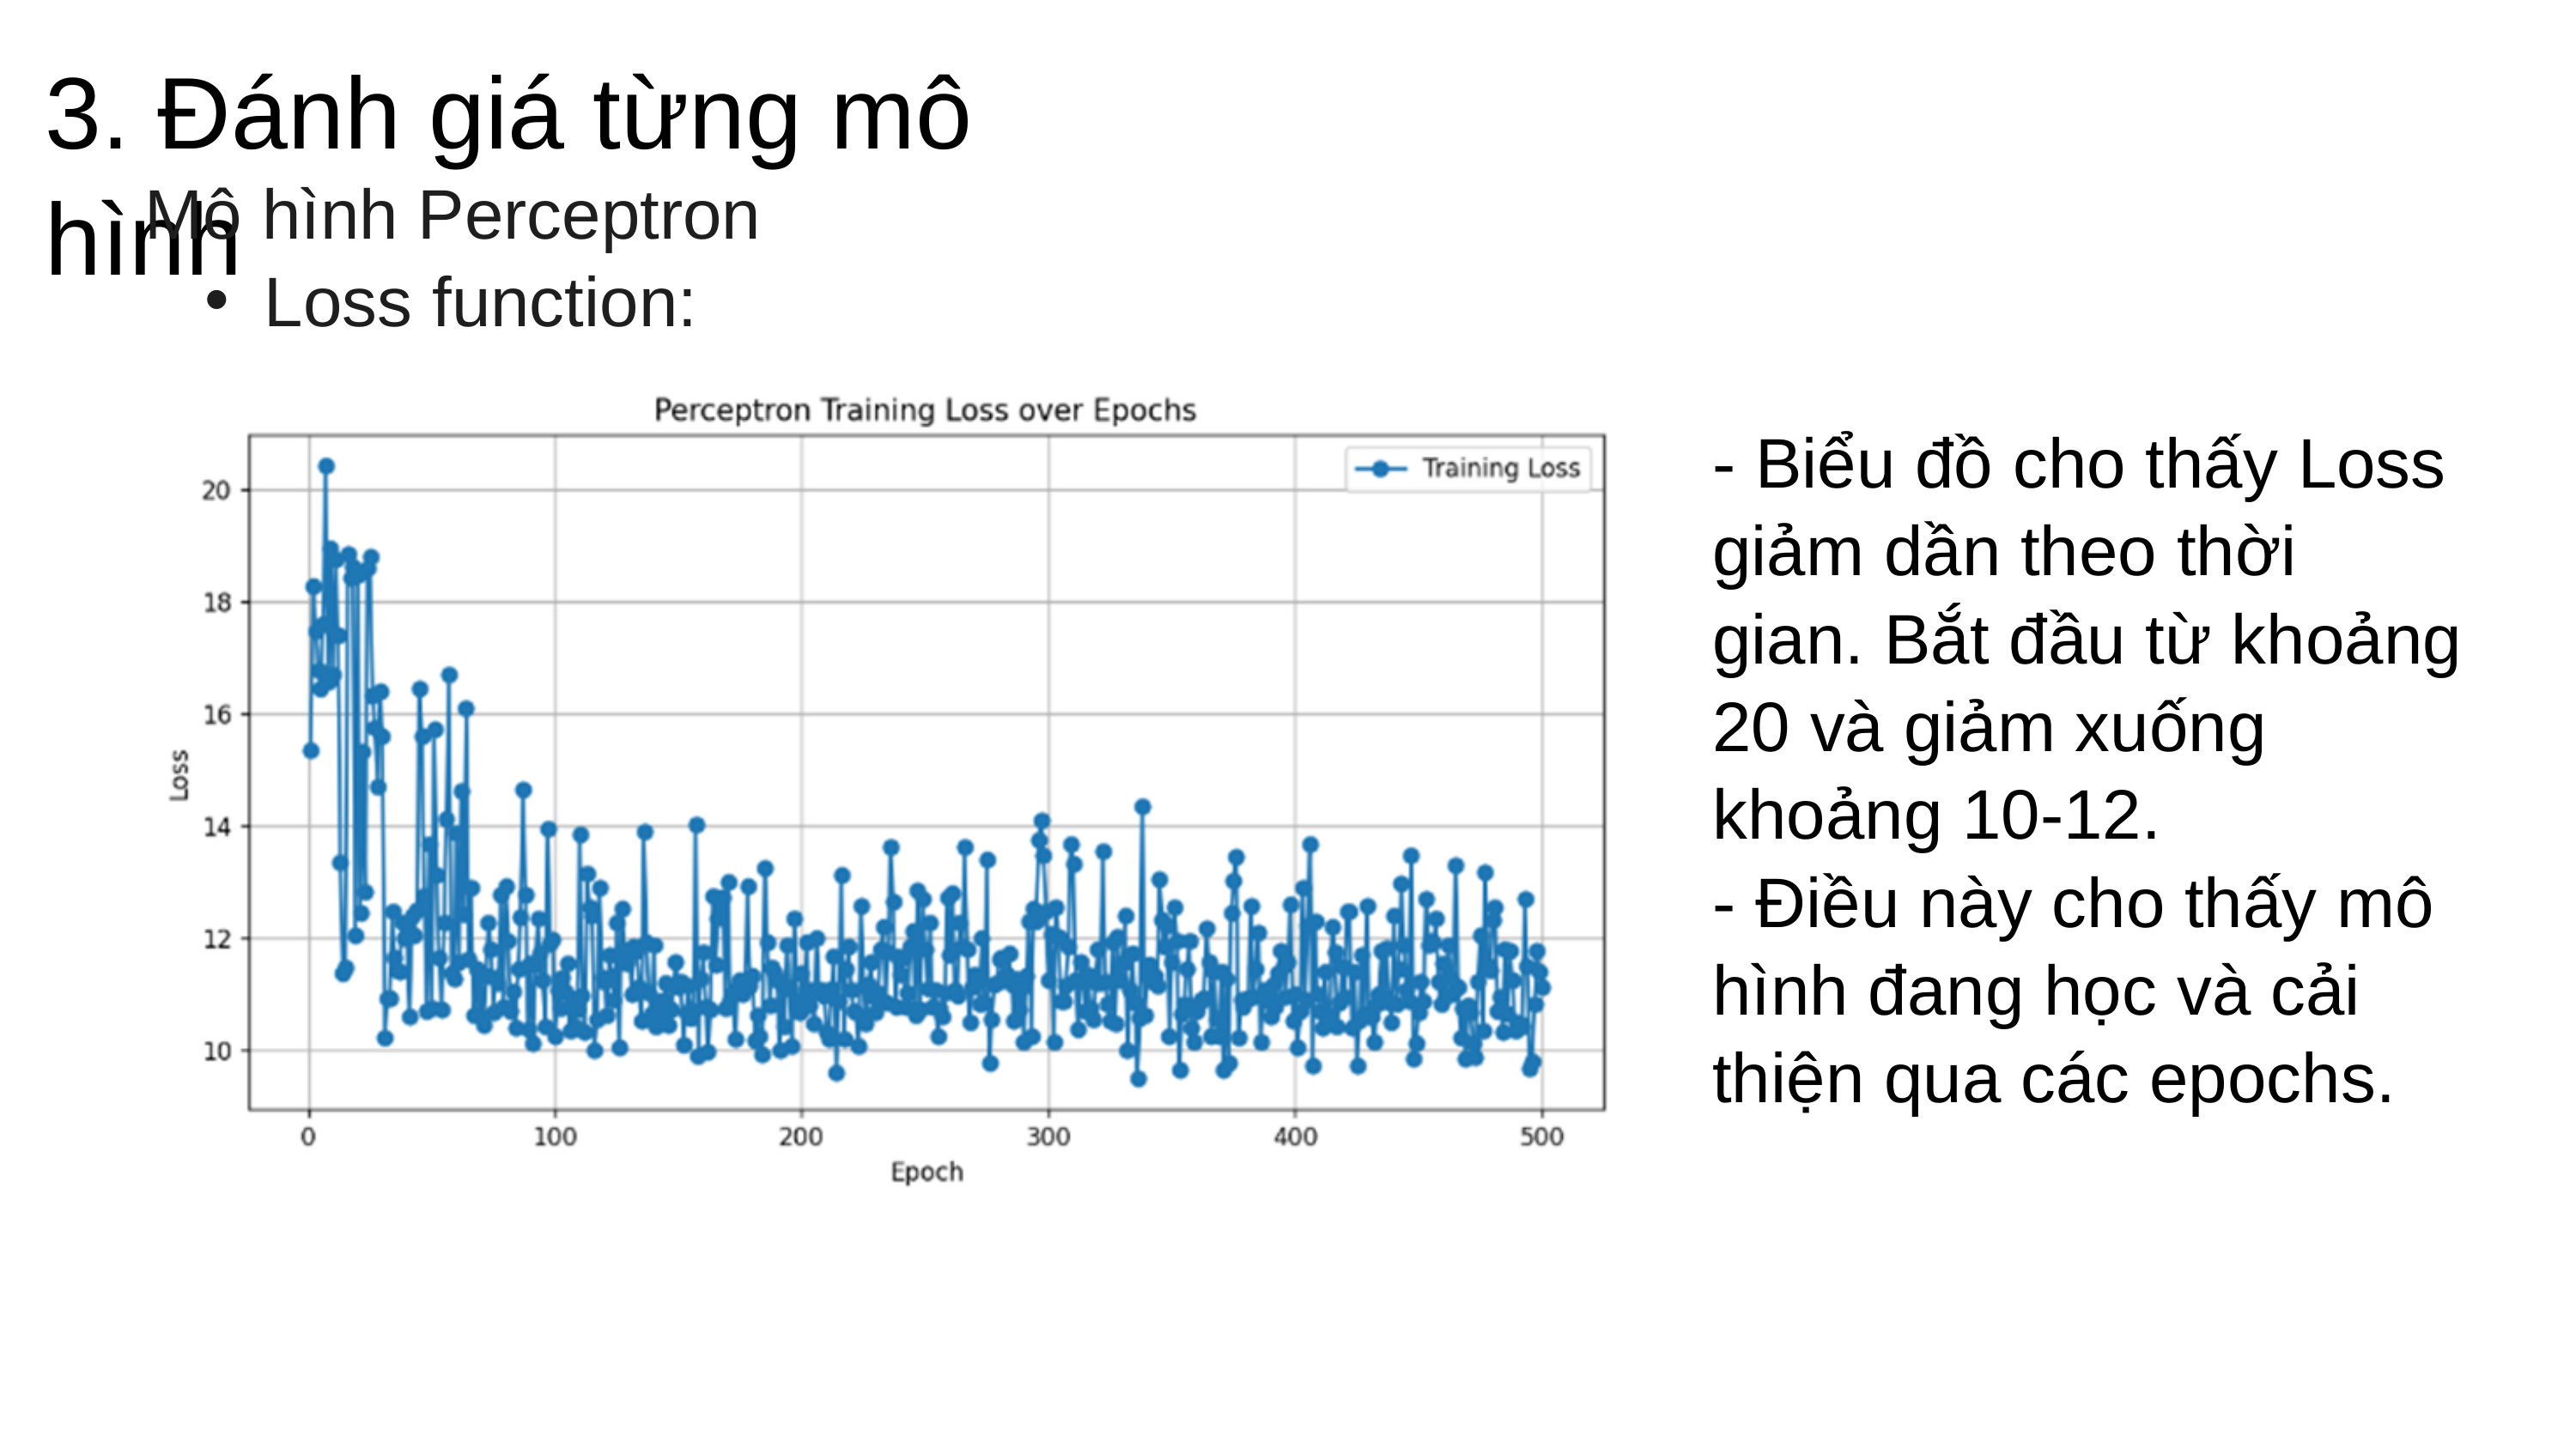

3. Đánh giá từng mô hình
Mô hình Perceptron
Loss function:

- Biểu đồ cho thấy Loss giảm dần theo thời gian. Bắt đầu từ khoảng 20 và giảm xuống khoảng 10-12.
- Điều này cho thấy mô hình đang học và cải thiện qua các epochs.